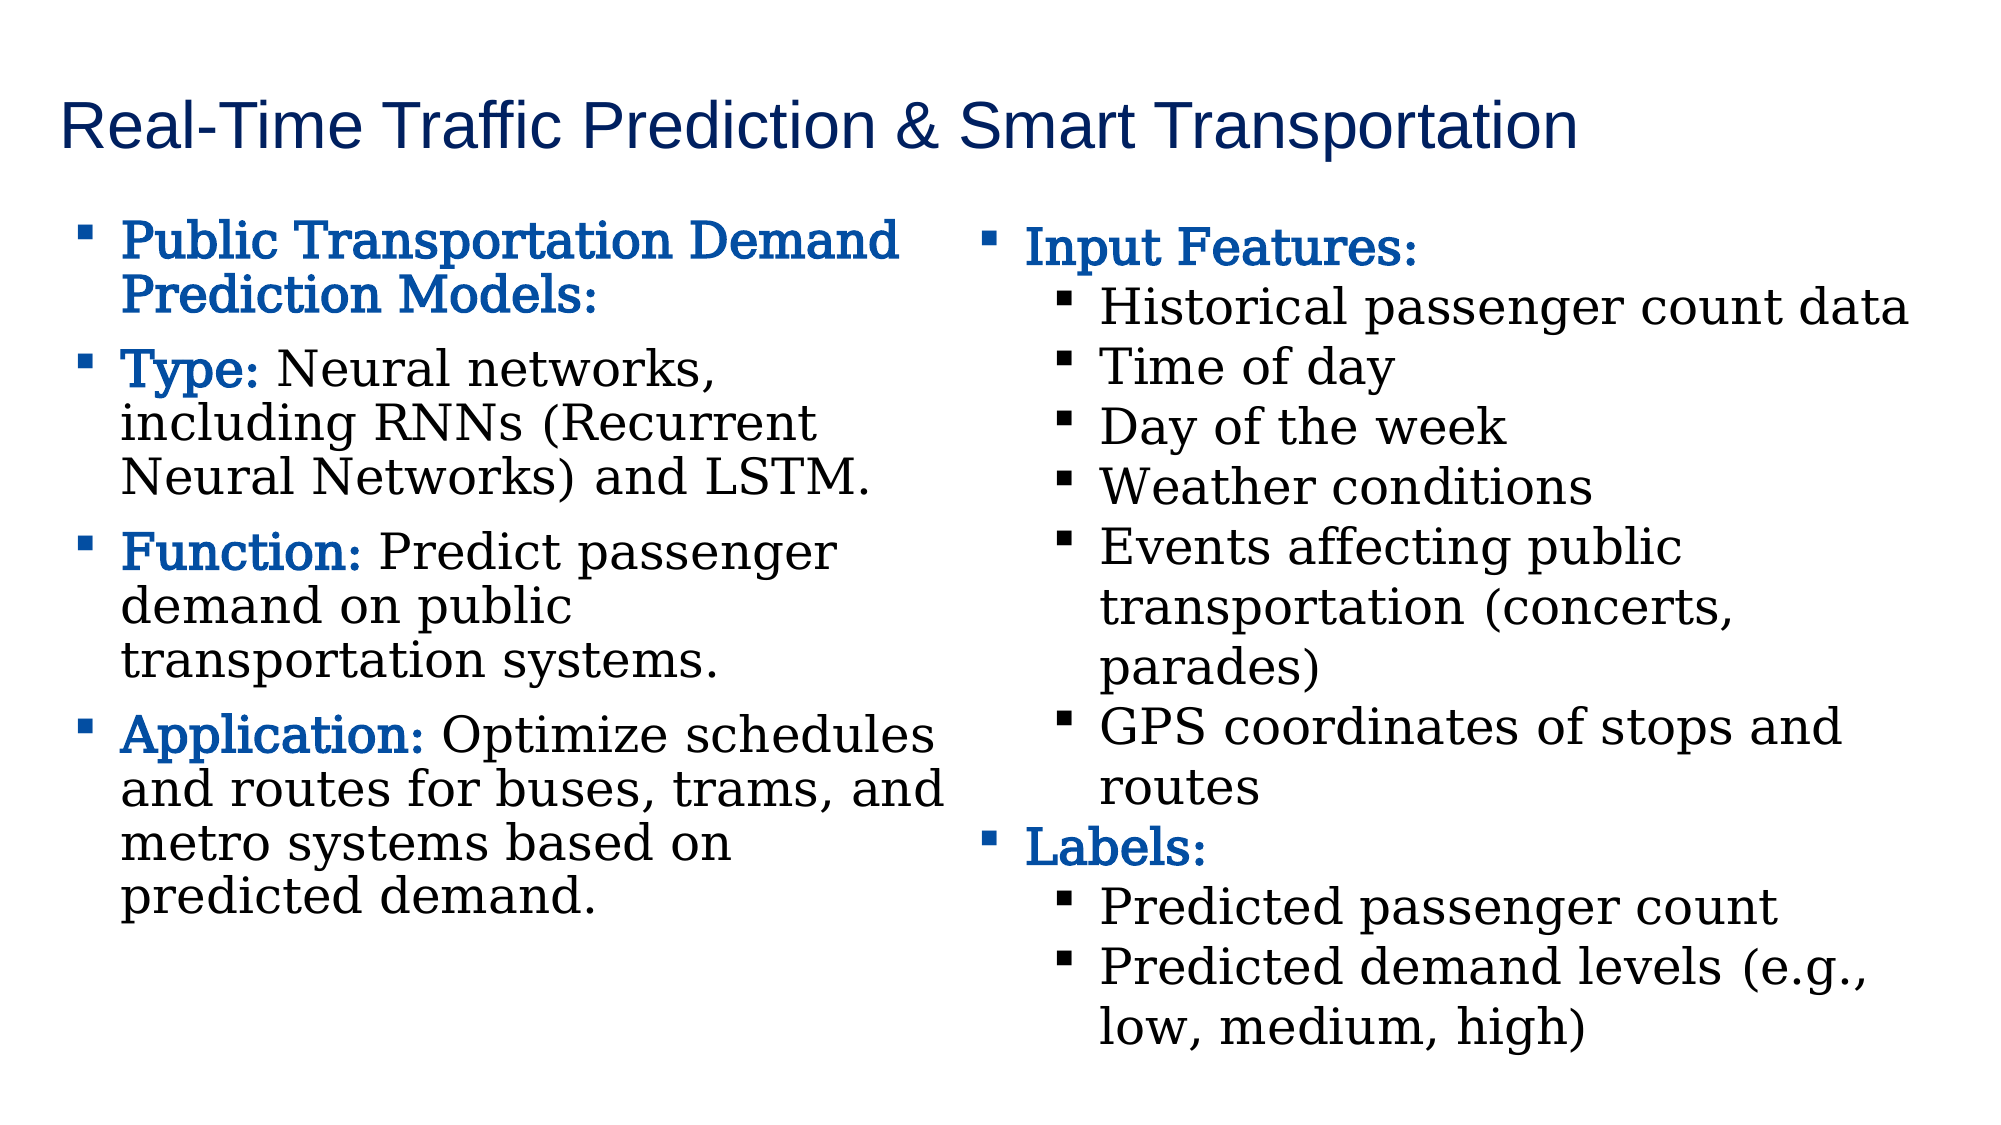

# Real-Time Traffic Prediction & Smart Transportation
Public Transportation Demand Prediction Models:
Type: Neural networks, including RNNs (Recurrent Neural Networks) and LSTM.
Function: Predict passenger demand on public transportation systems.
Application: Optimize schedules and routes for buses, trams, and metro systems based on predicted demand.
Input Features:
Historical passenger count data
Time of day
Day of the week
Weather conditions
Events affecting public transportation (concerts, parades)
GPS coordinates of stops and routes
Labels:
Predicted passenger count
Predicted demand levels (e.g., low, medium, high)